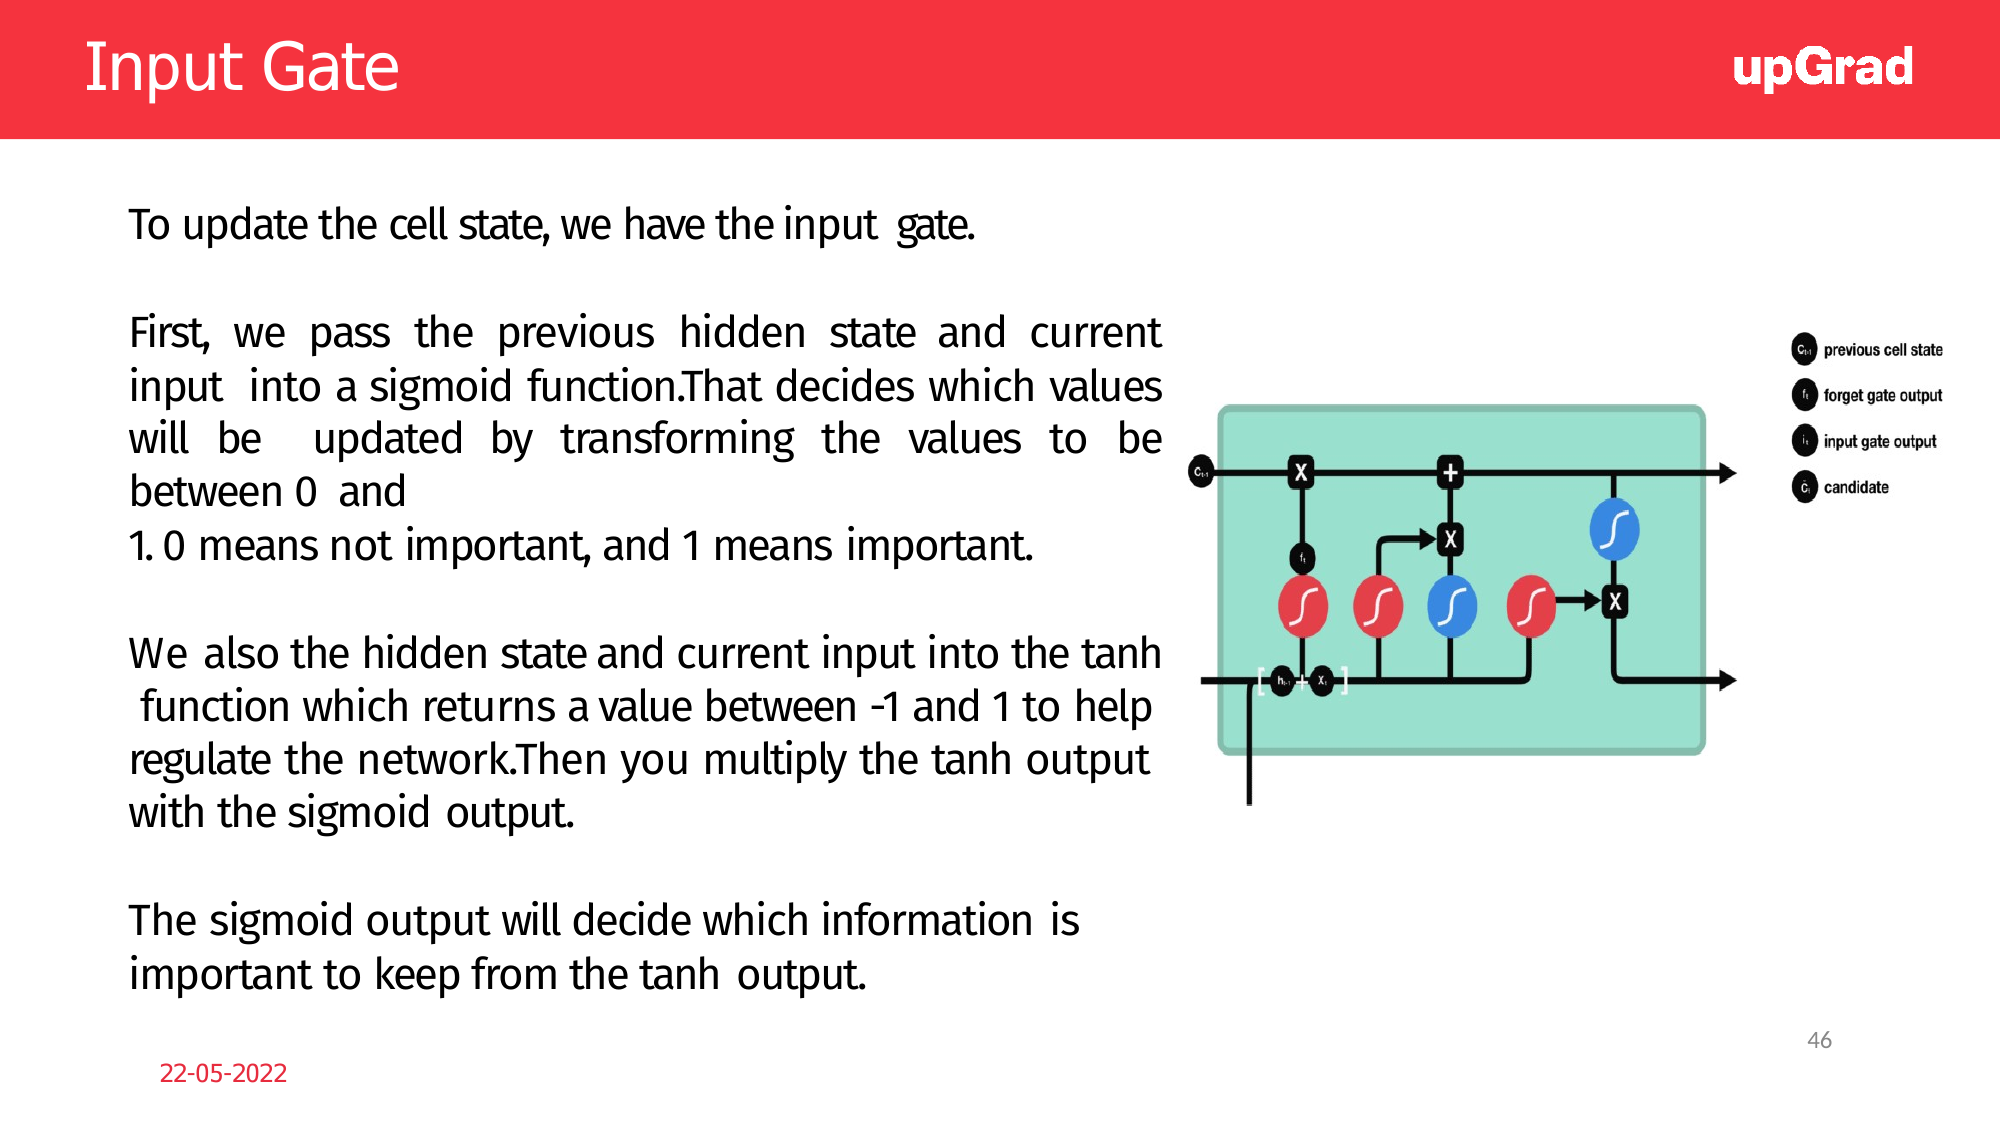

# Input Gate
To update the cell state, we have the input gate.

First, we pass the previous hidden state and current input  into a sigmoid function.That decides which values will be  updated by transforming the values to be between 0 and
1. 0 means not important, and 1 means important.

We also the hidden state and current input into the tanh  function which returns a value between -1 and 1 to help  regulate the network.Then you multiply the tanh output  with the sigmoid output.

The sigmoid output will decide which information is
important to keep from the tanh output.

46
22-05-2022